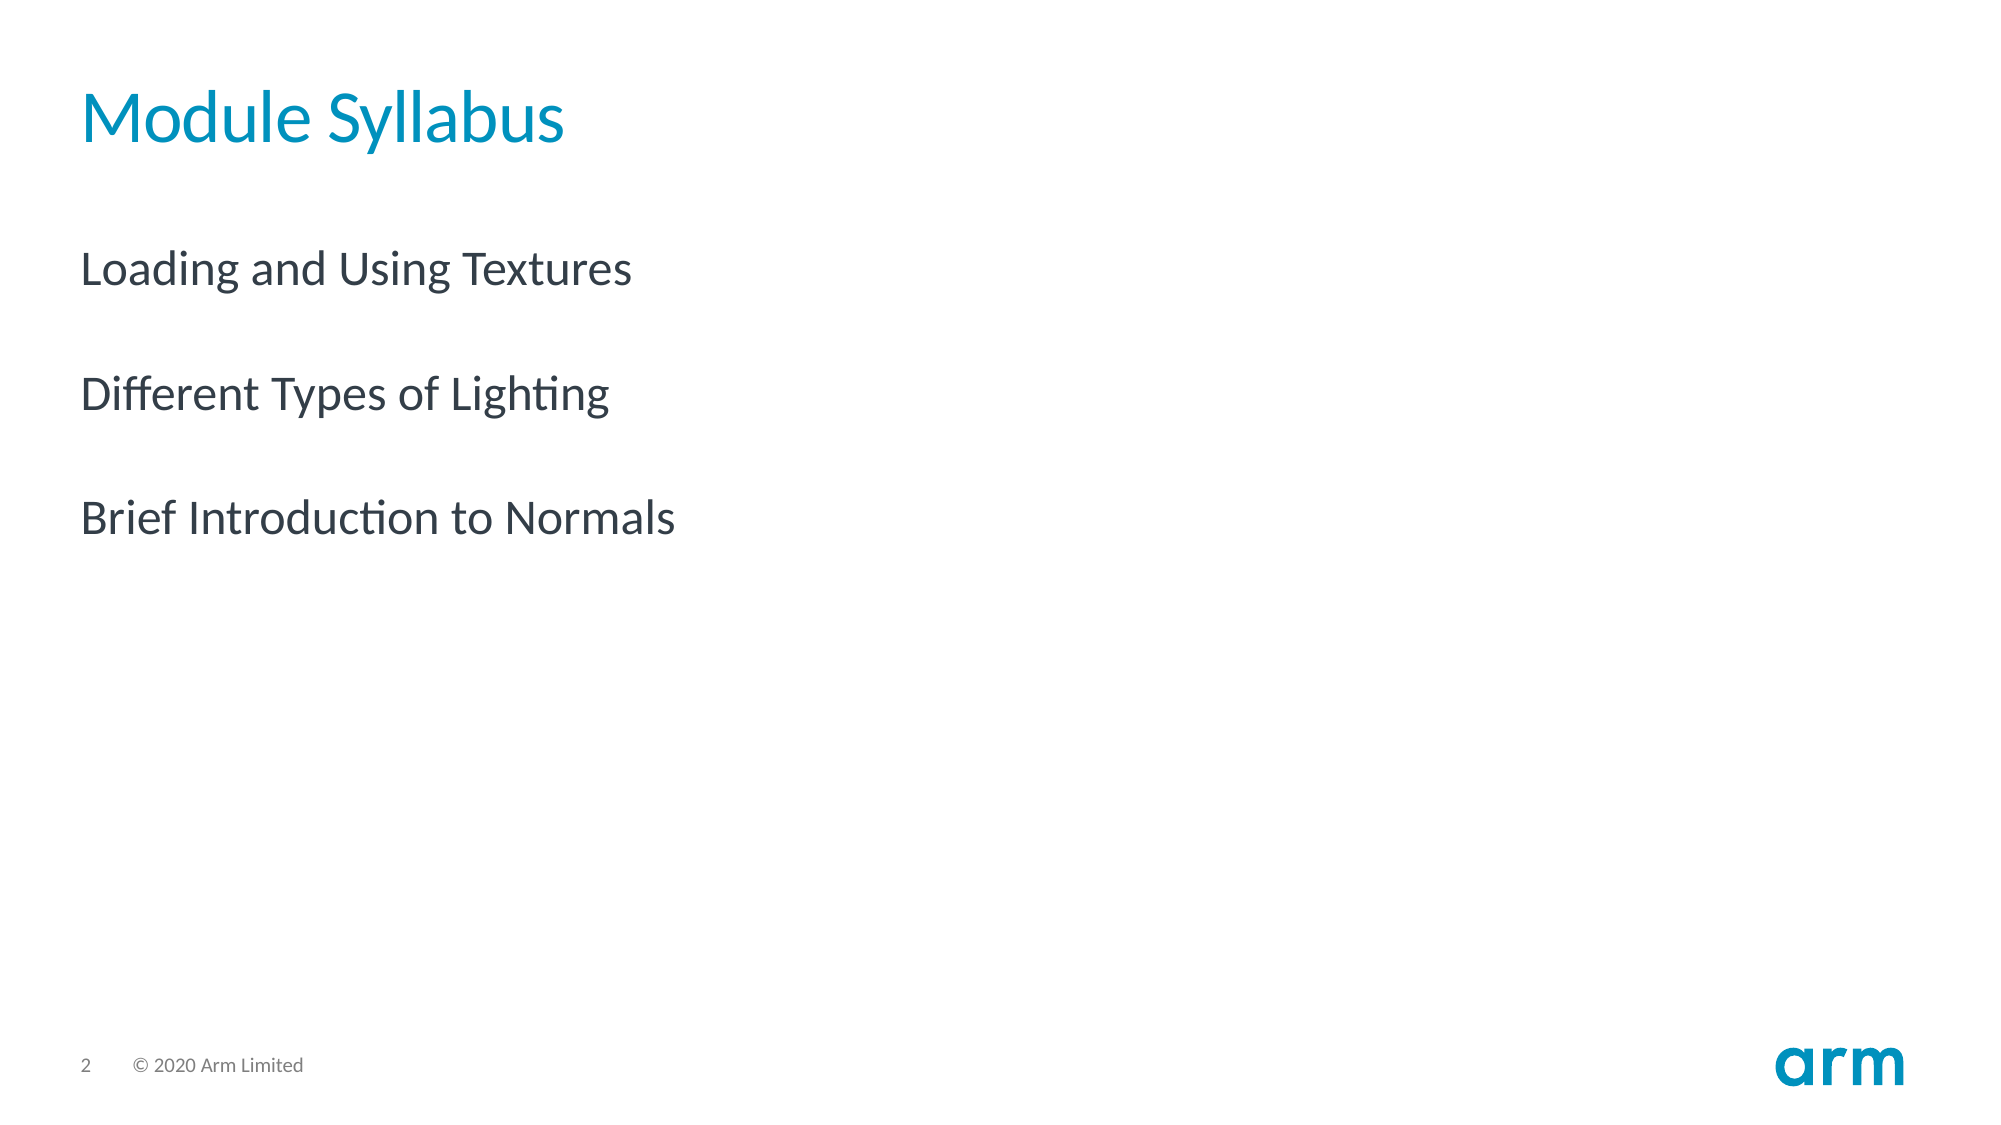

# Module Syllabus
Loading and Using Textures

Different Types of Lighting

Brief Introduction to Normals